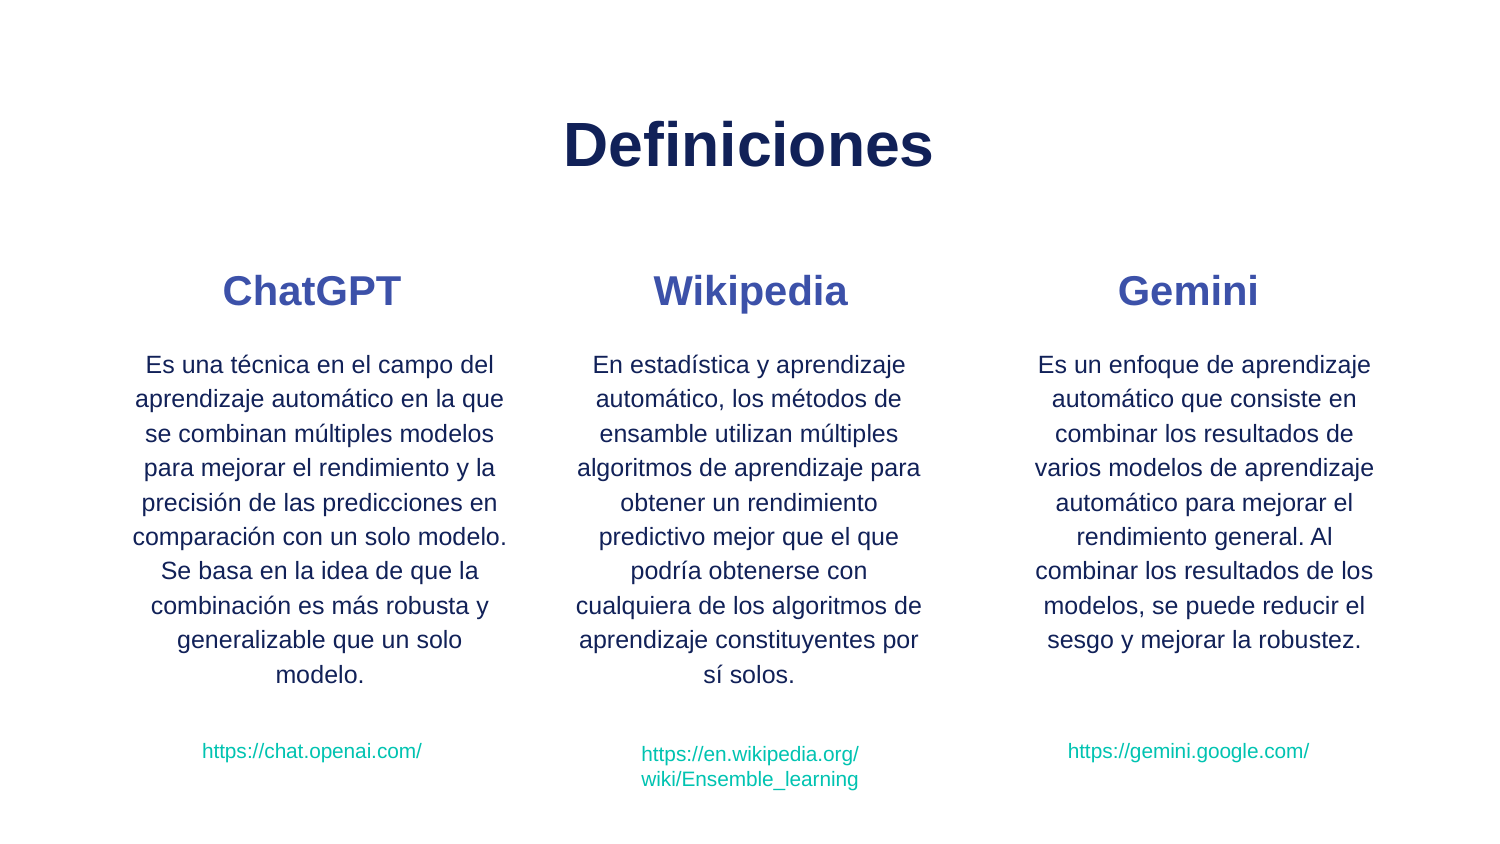

# Definiciones
ChatGPT
Wikipedia
Gemini
Es una técnica en el campo del aprendizaje automático en la que se combinan múltiples modelos para mejorar el rendimiento y la precisión de las predicciones en comparación con un solo modelo. Se basa en la idea de que la combinación es más robusta y generalizable que un solo modelo.
En estadística y aprendizaje automático, los métodos de ensamble utilizan múltiples algoritmos de aprendizaje para obtener un rendimiento predictivo mejor que el que podría obtenerse con cualquiera de los algoritmos de aprendizaje constituyentes por sí solos.
Es un enfoque de aprendizaje automático que consiste en combinar los resultados de varios modelos de aprendizaje automático para mejorar el rendimiento general. Al combinar los resultados de los modelos, se puede reducir el sesgo y mejorar la robustez.
https://chat.openai.com/
https://en.wikipedia.org/wiki/Ensemble_learning
https://gemini.google.com/